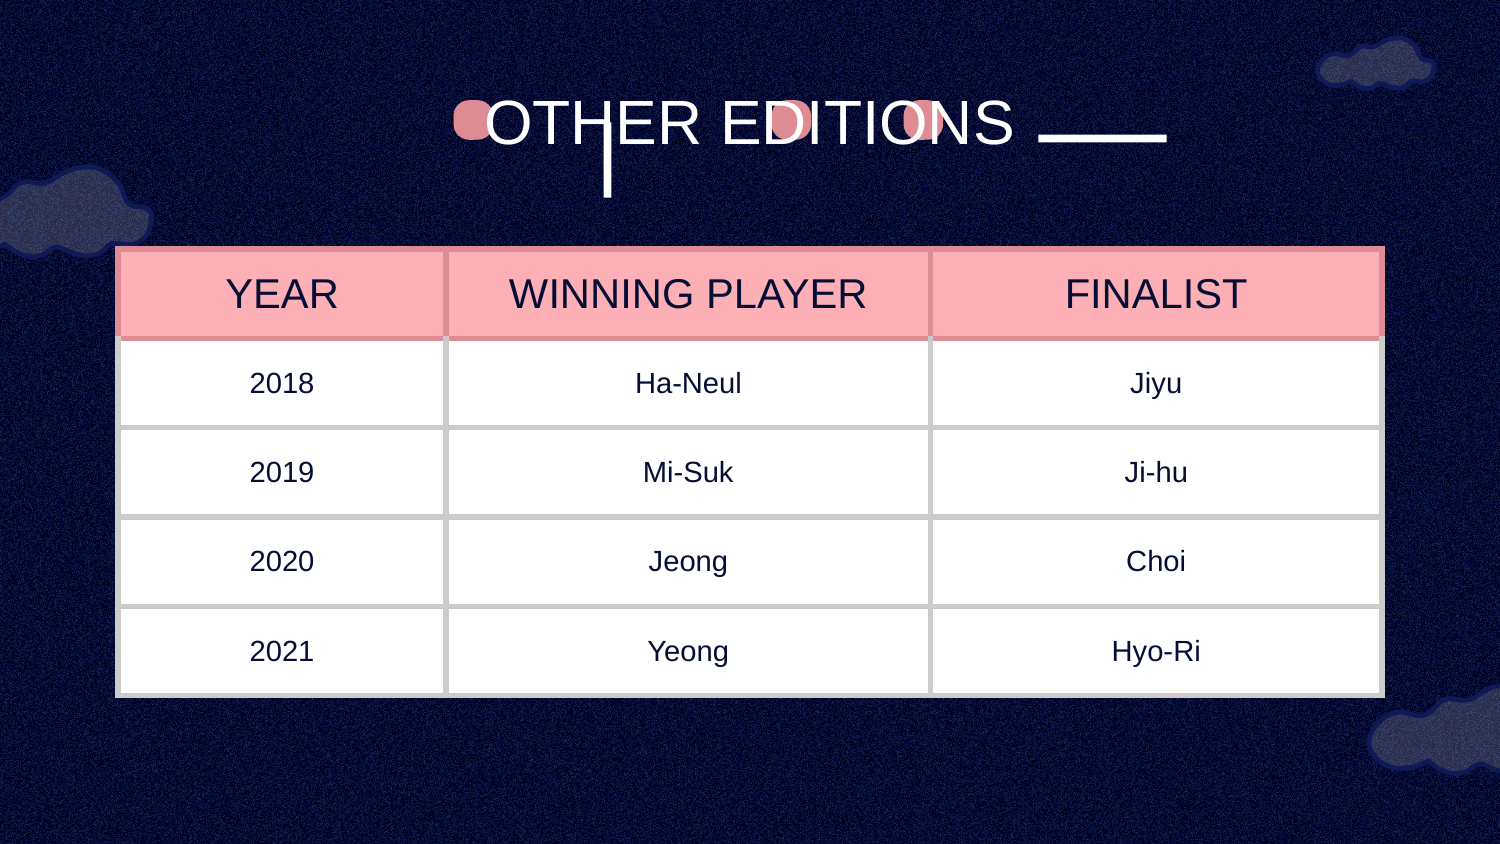

# OTHER EDITIONS

| YEAR | WINNING PLAYER | FINALIST |
| --- | --- | --- |
| 2018 | Ha-Neul | Jiyu |
| 2019 | Mi-Suk | Ji-hu |
| 2020 | Jeong | Choi |
| 2021 | Yeong | Hyo-Ri |